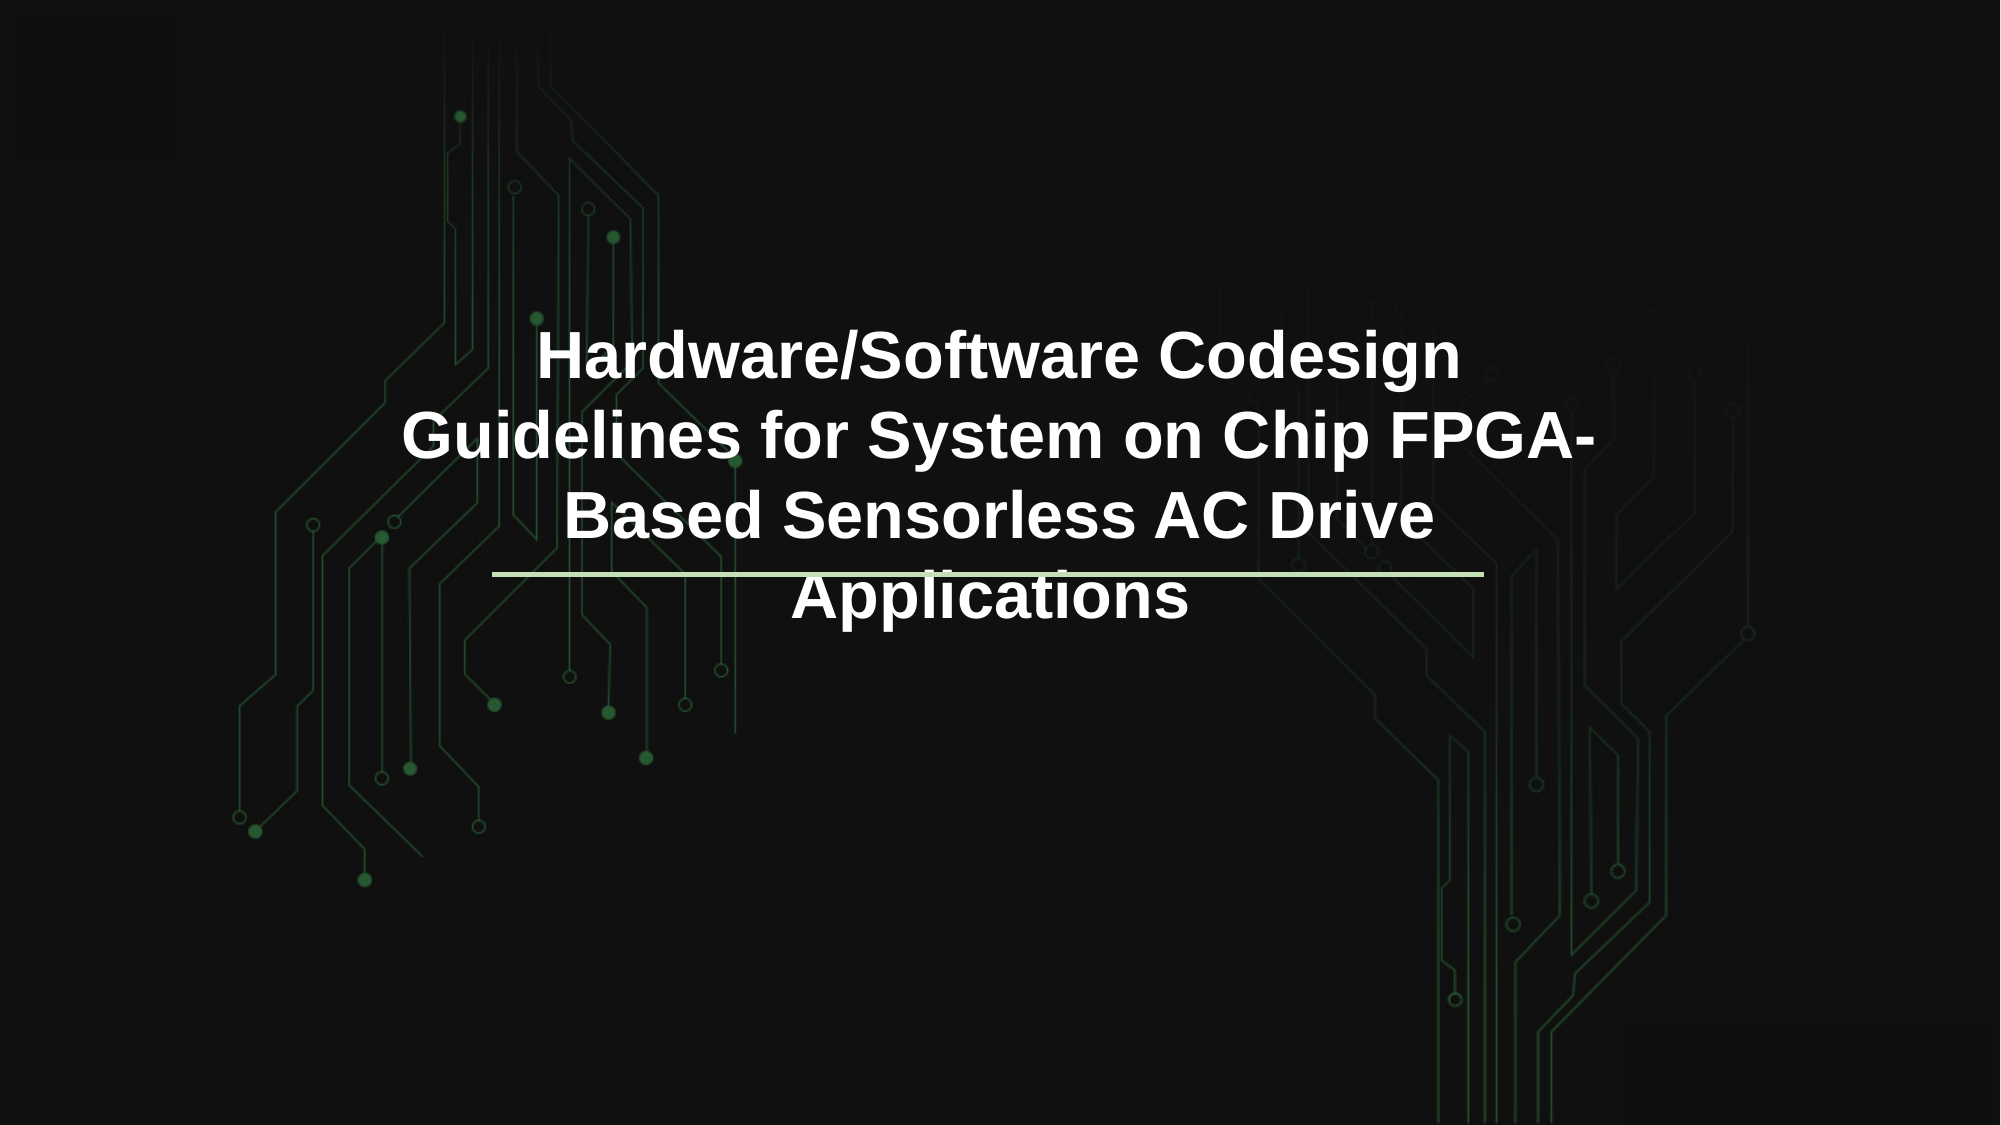

Hardware/Software Codesign Guidelines for System on Chip FPGA-Based Sensorless AC Drive Applications